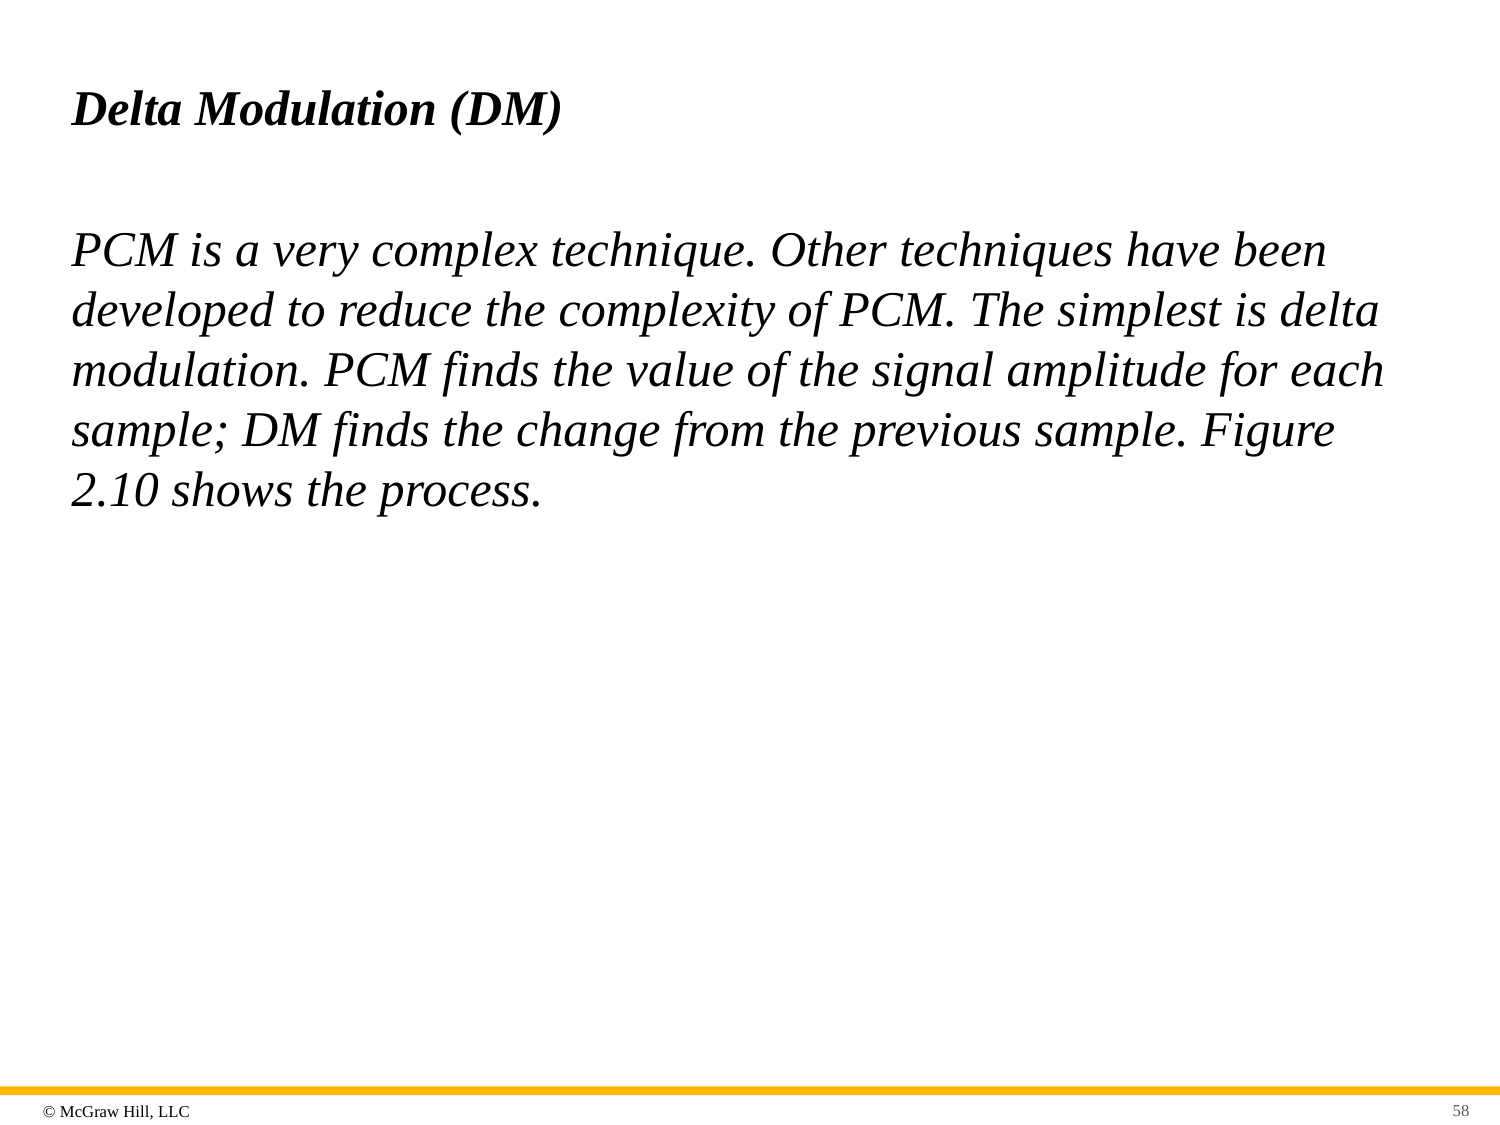

# Delta Modulation (DM)
PCM is a very complex technique. Other techniques have been developed to reduce the complexity of PCM. The simplest is delta modulation. PCM finds the value of the signal amplitude for each sample; DM finds the change from the previous sample. Figure 2.10 shows the process.
58